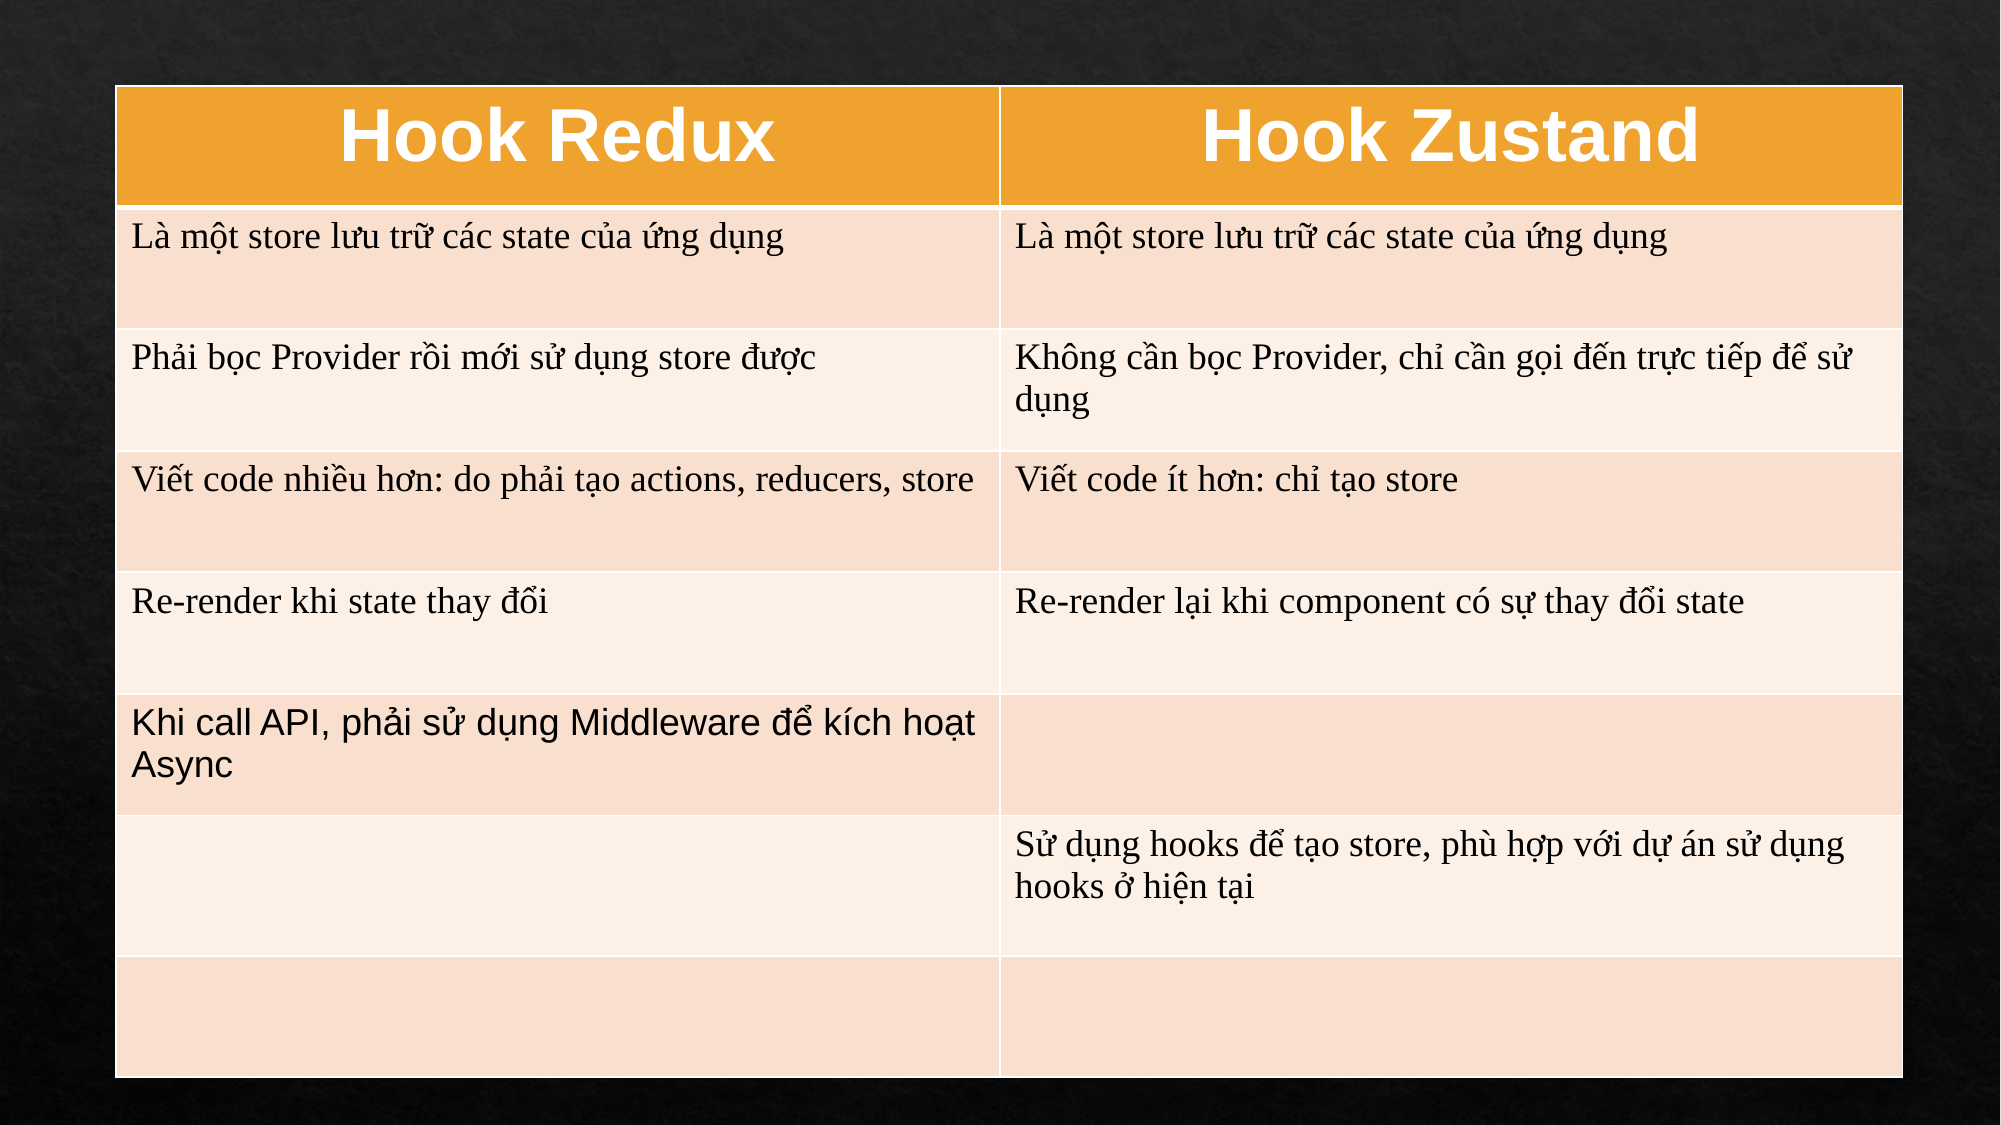

| Hook Redux | Hook Zustand |
| --- | --- |
| Là một store lưu trữ các state của ứng dụng | Là một store lưu trữ các state của ứng dụng |
| Phải bọc Provider rồi mới sử dụng store được | Không cần bọc Provider, chỉ cần gọi đến trực tiếp để sử dụng |
| Viết code nhiều hơn: do phải tạo actions, reducers, store | Viết code ít hơn: chỉ tạo store |
| Re-render khi state thay đổi | Re-render lại khi component có sự thay đổi state |
| Khi call API, phải sử dụng Middleware để kích hoạt Async |  |
|  | Sử dụng hooks để tạo store, phù hợp với dự án sử dụng hooks ở hiện tại |
|  |  |